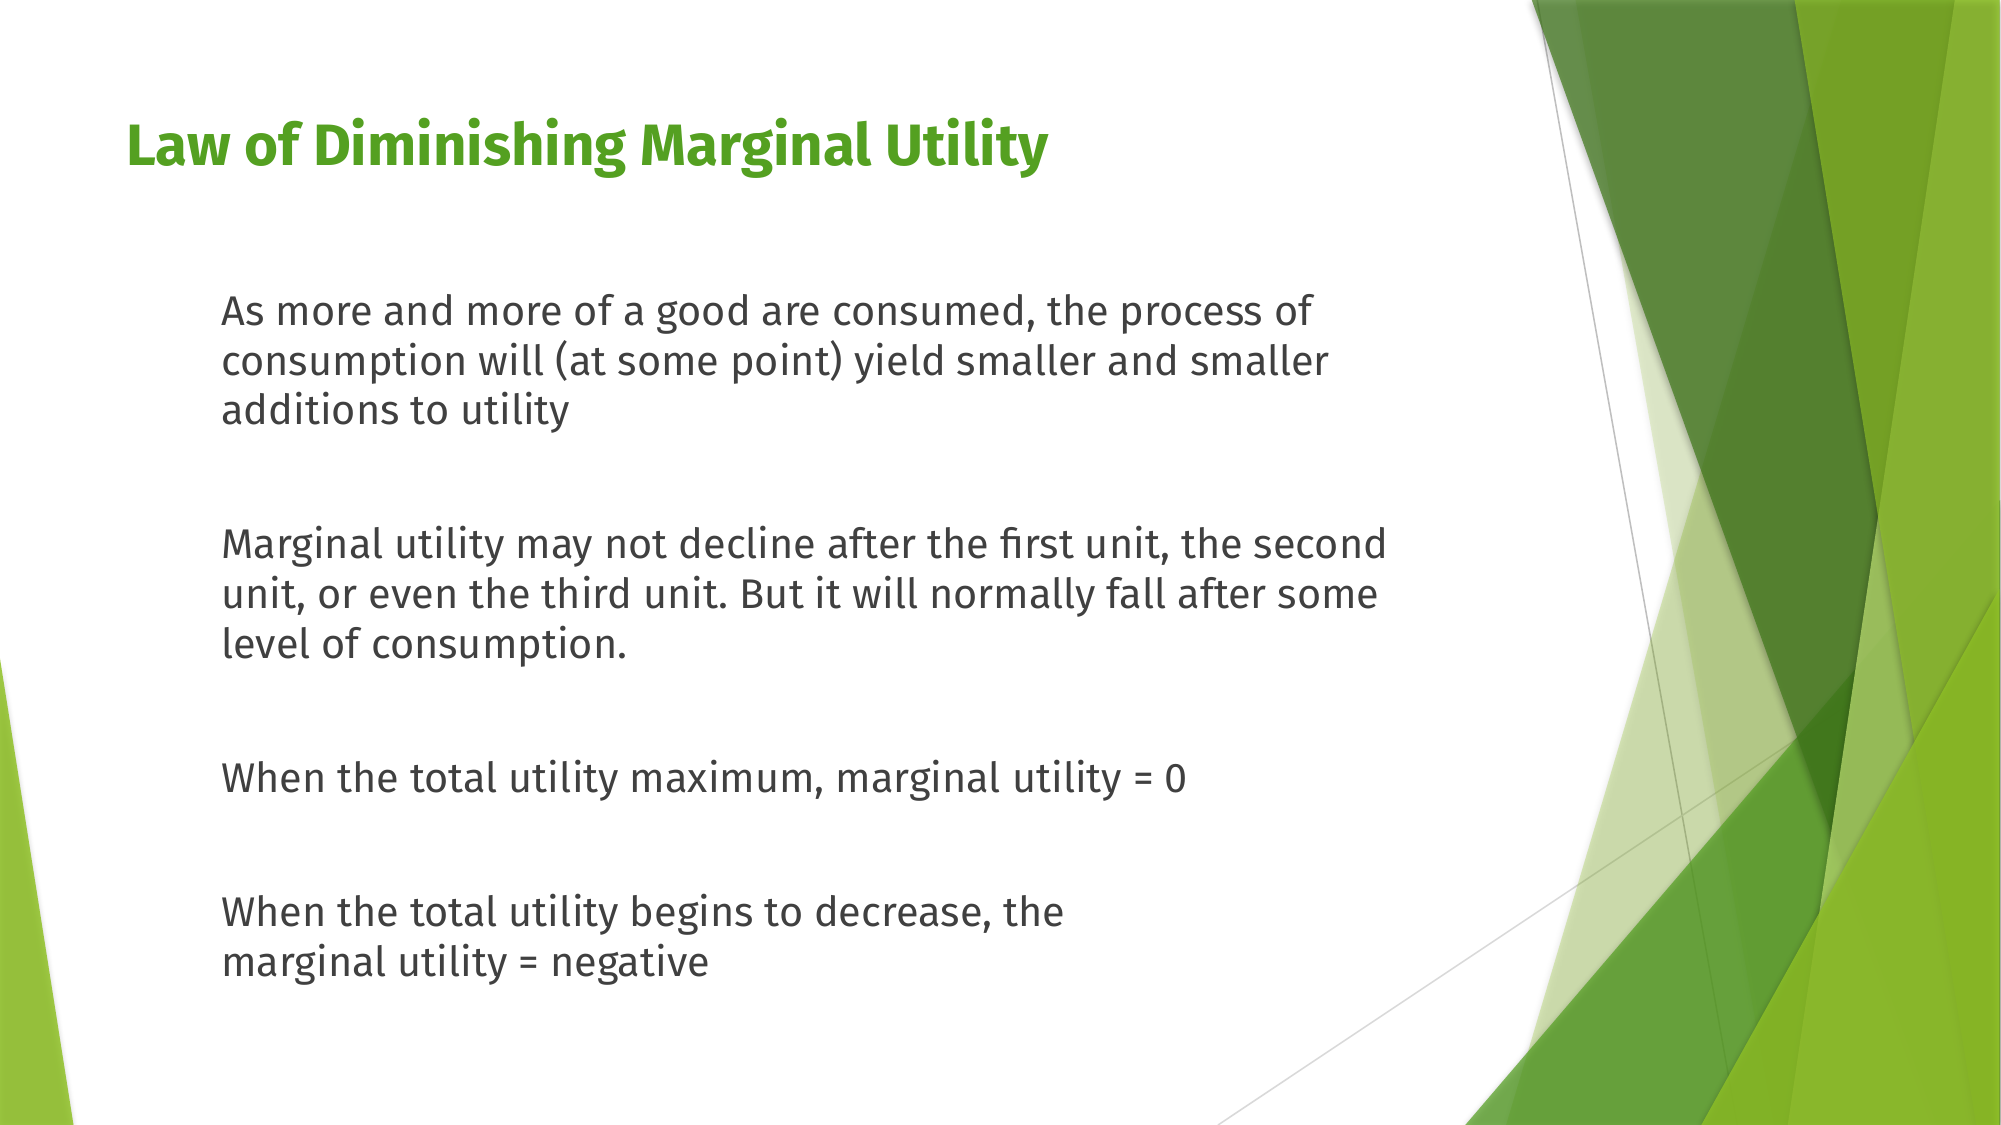

# Law of Diminishing Marginal Utility
As more and more of a good are consumed, the process of consumption will (at some point) yield smaller and smaller additions to utility

Marginal utility may not decline after the first unit, the second unit, or even the third unit. But it will normally fall after some level of consumption.

When the total utility maximum, marginal utility = 0

When the total utility begins to decrease, the marginal utility = negative